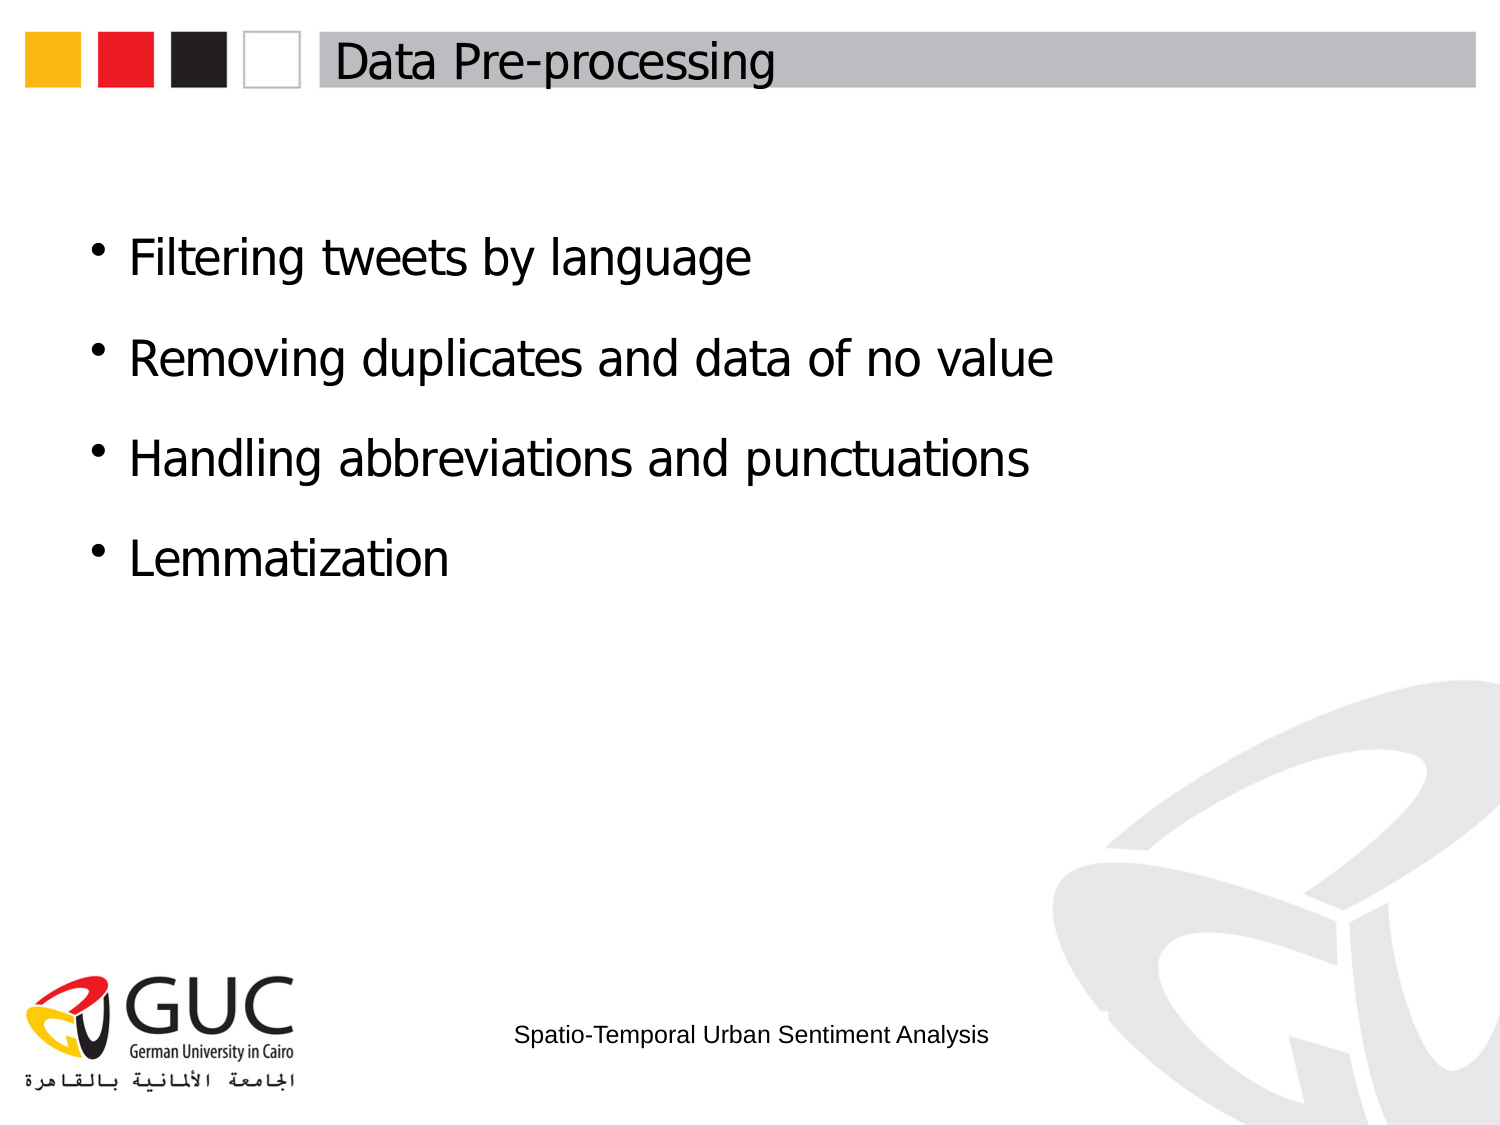

Data Pre-processing
Filtering tweets by language
Removing duplicates and data of no value
Handling abbreviations and punctuations
Lemmatization

Spatio-Temporal Urban Sentiment Analysis
7